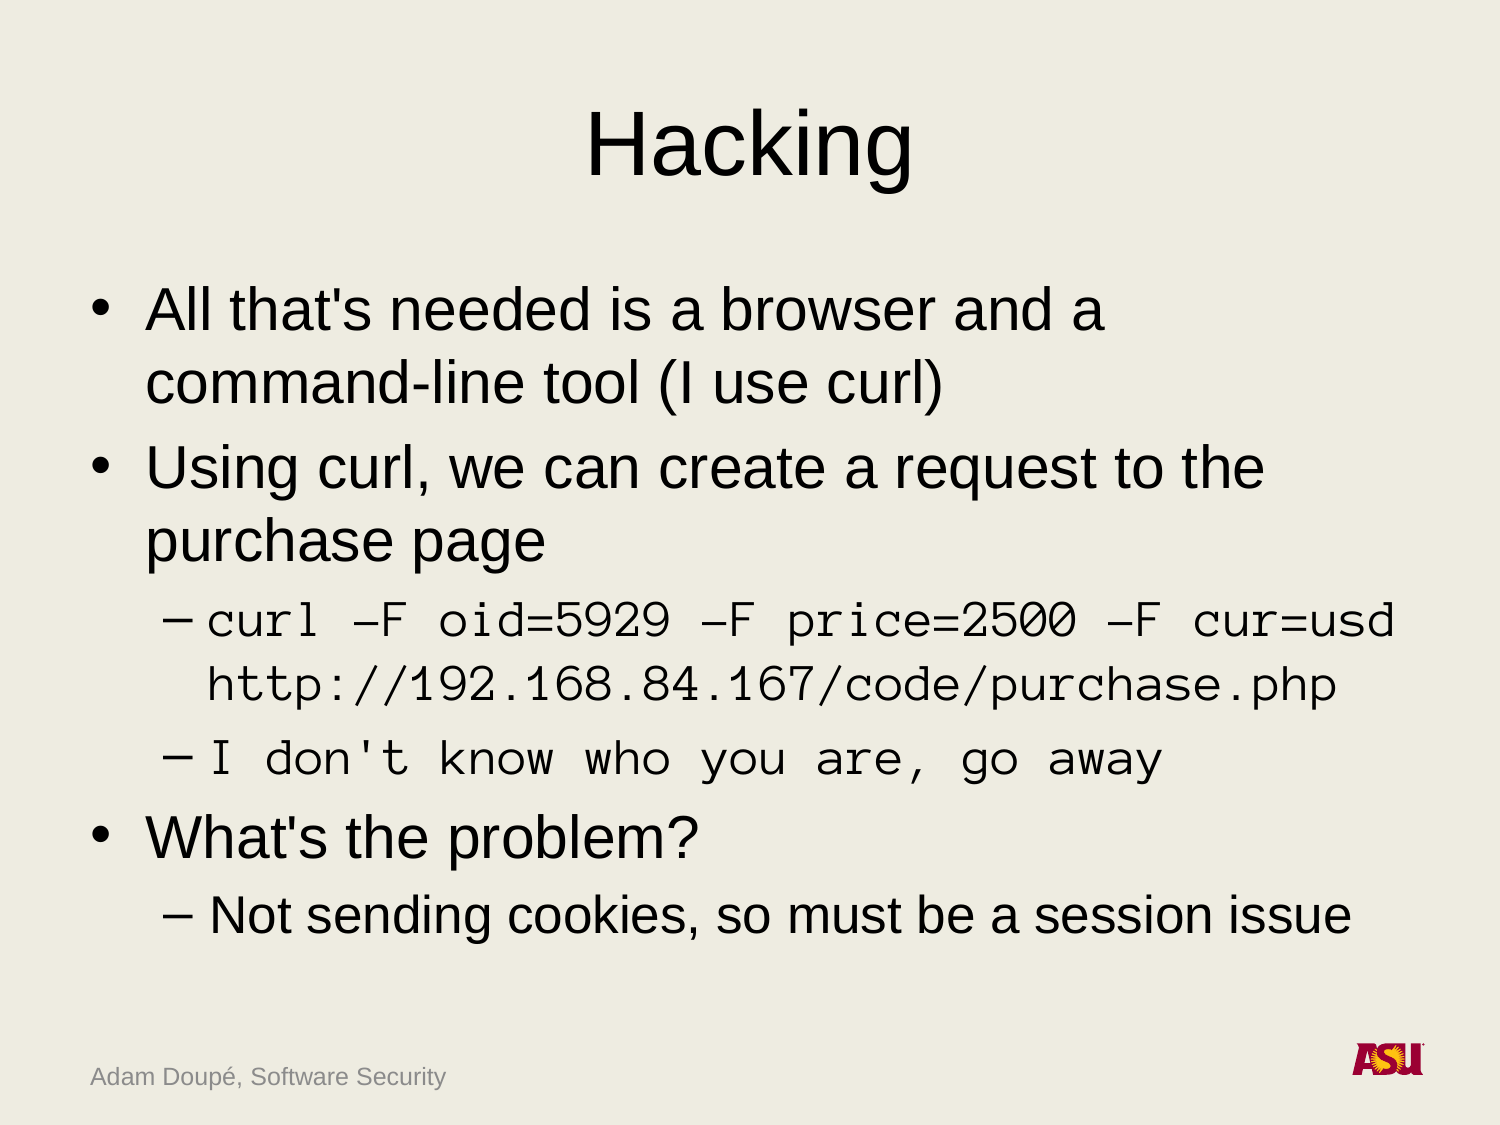

# Hacking
All that's needed is a browser and a command-line tool (I use curl)
Using curl, we can create a request to the purchase page
curl -F oid=5929 -F price=2500 -F cur=usd http://192.168.84.167/code/purchase.php
I don't know who you are, go away
What's the problem?
Not sending cookies, so must be a session issue